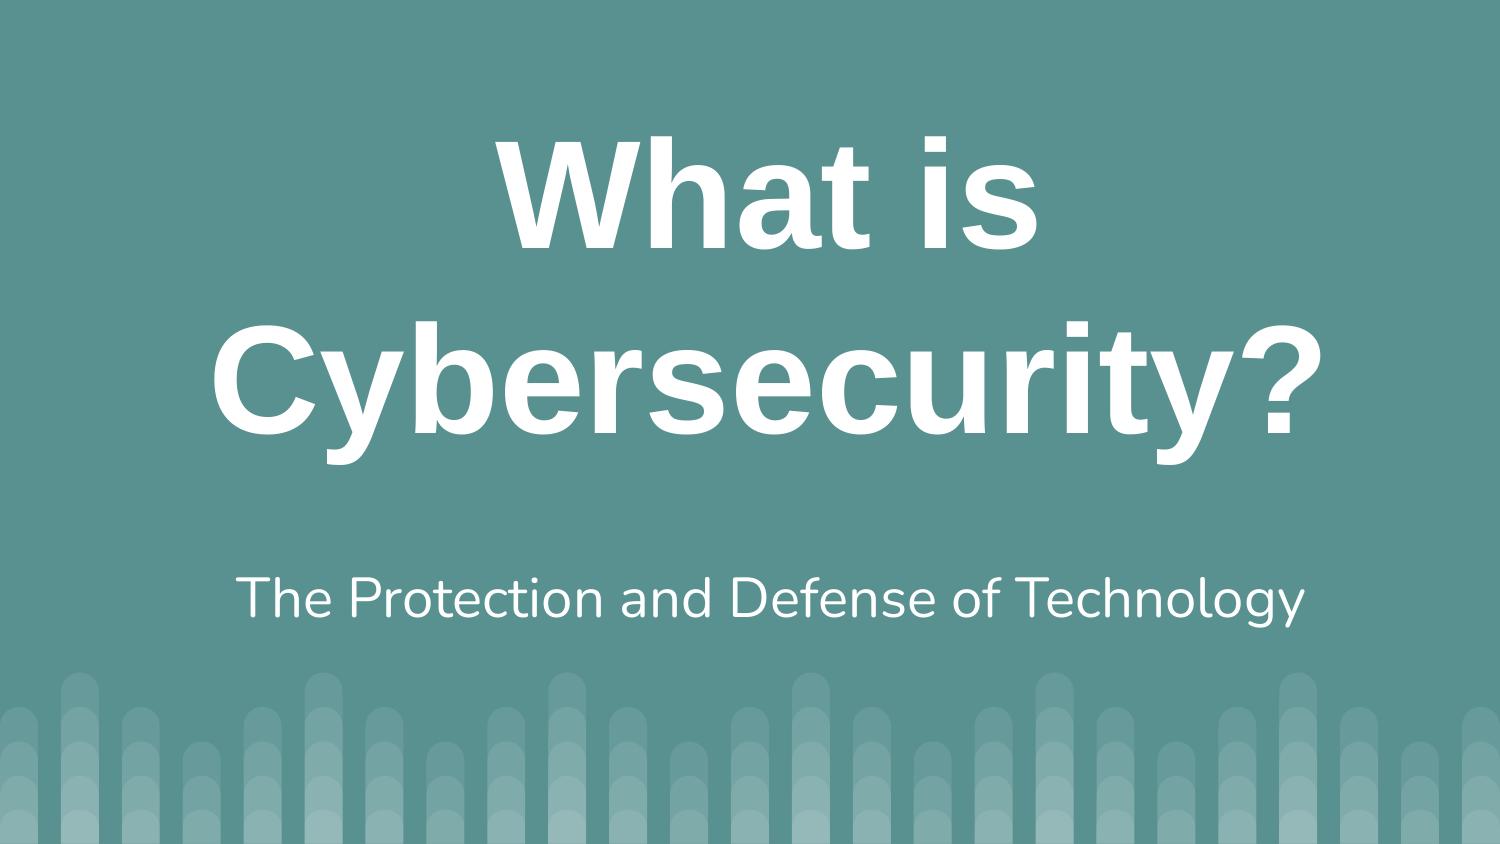

# What is Cybersecurity?
The Protection and Defense of Technology